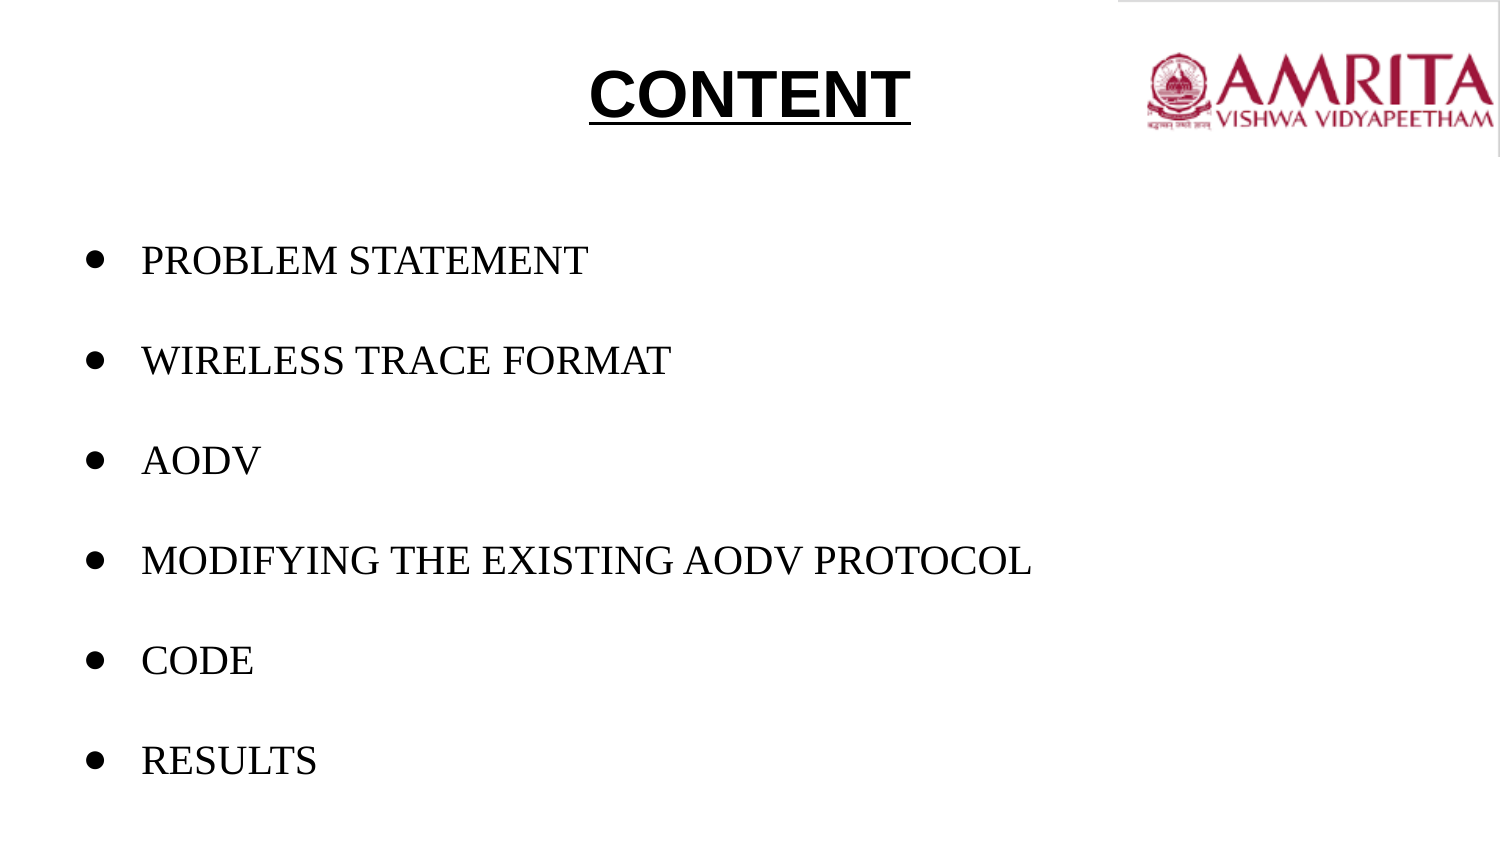

# CONTENT
PROBLEM STATEMENT
WIRELESS TRACE FORMAT
AODV
MODIFYING THE EXISTING AODV PROTOCOL
CODE
RESULTS